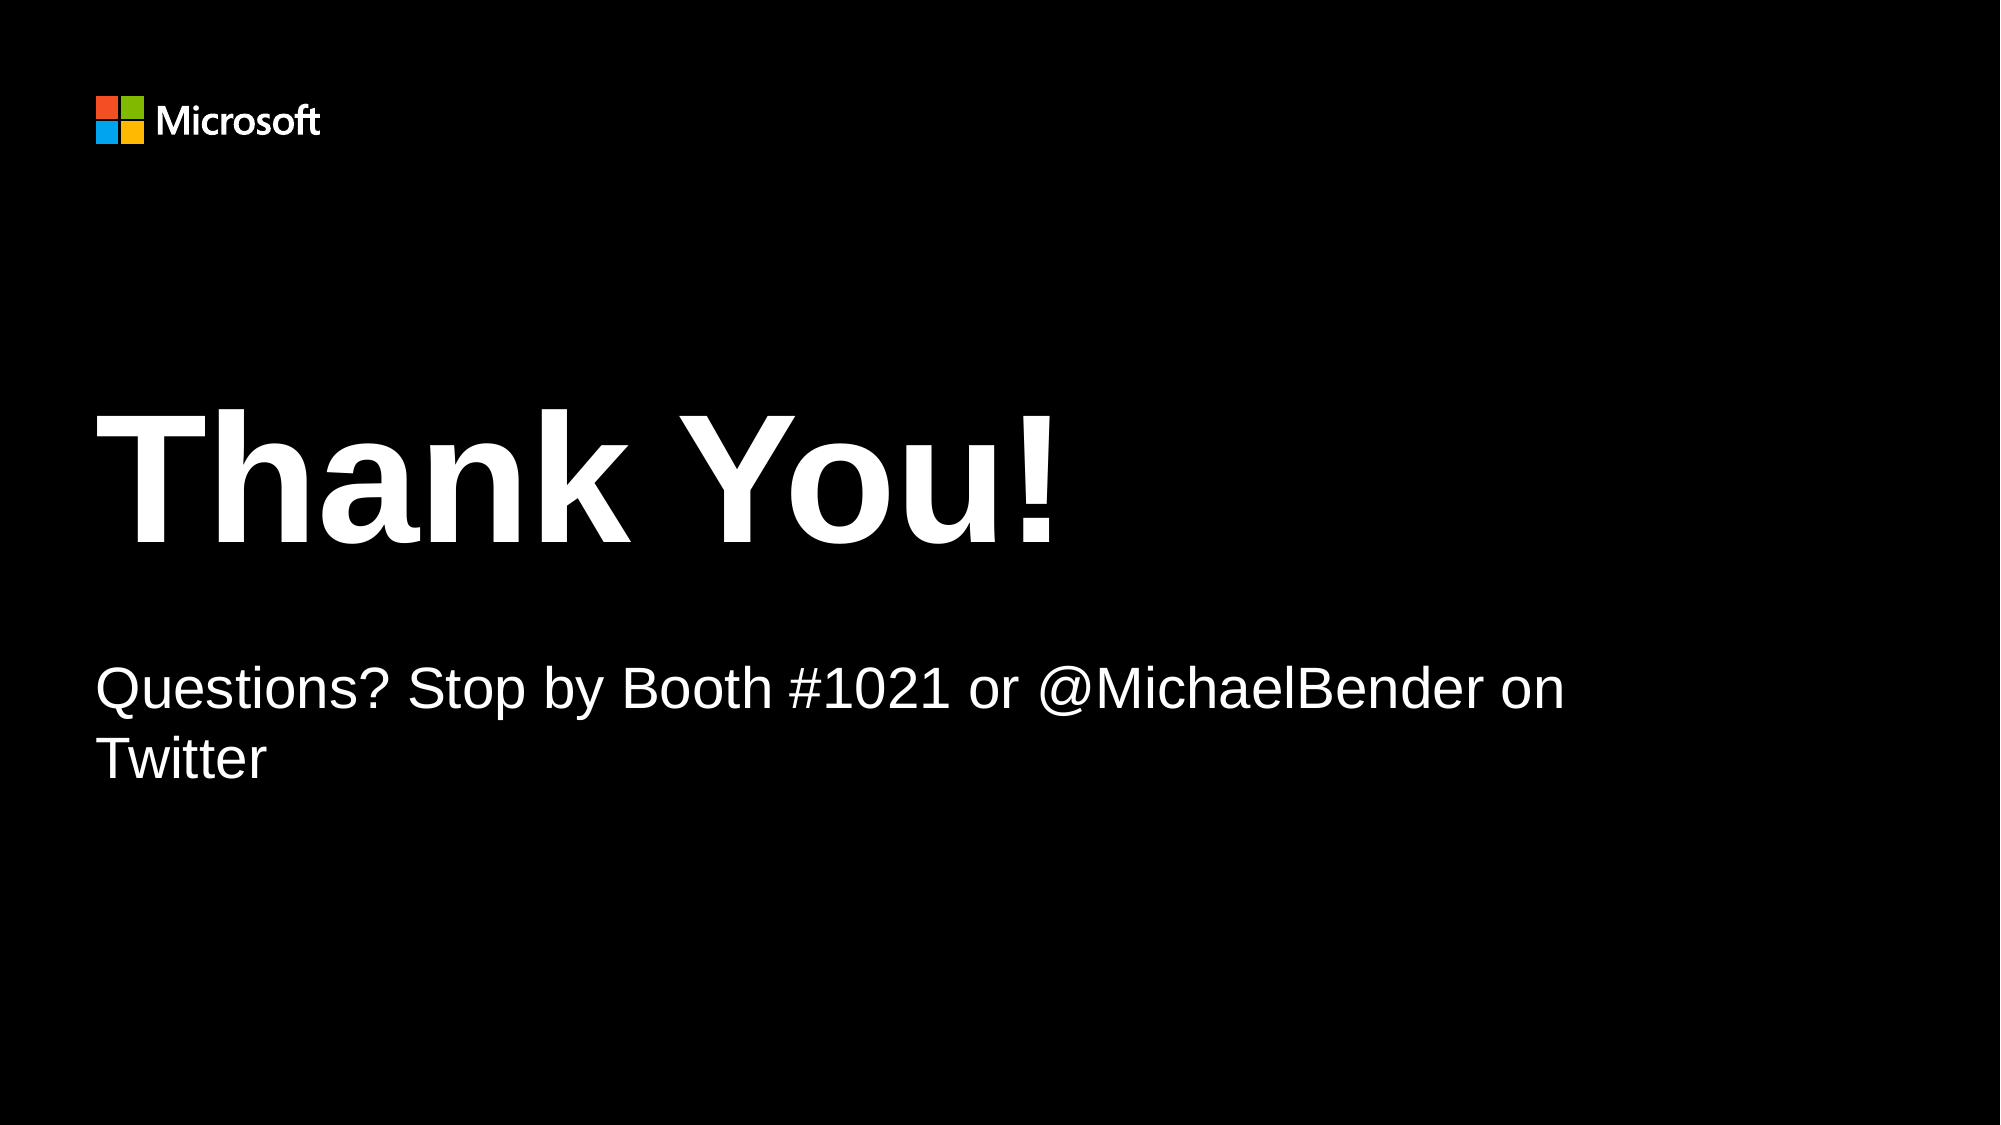

# Thank You!
Questions? Stop by Booth #1021 or @MichaelBender on Twitter